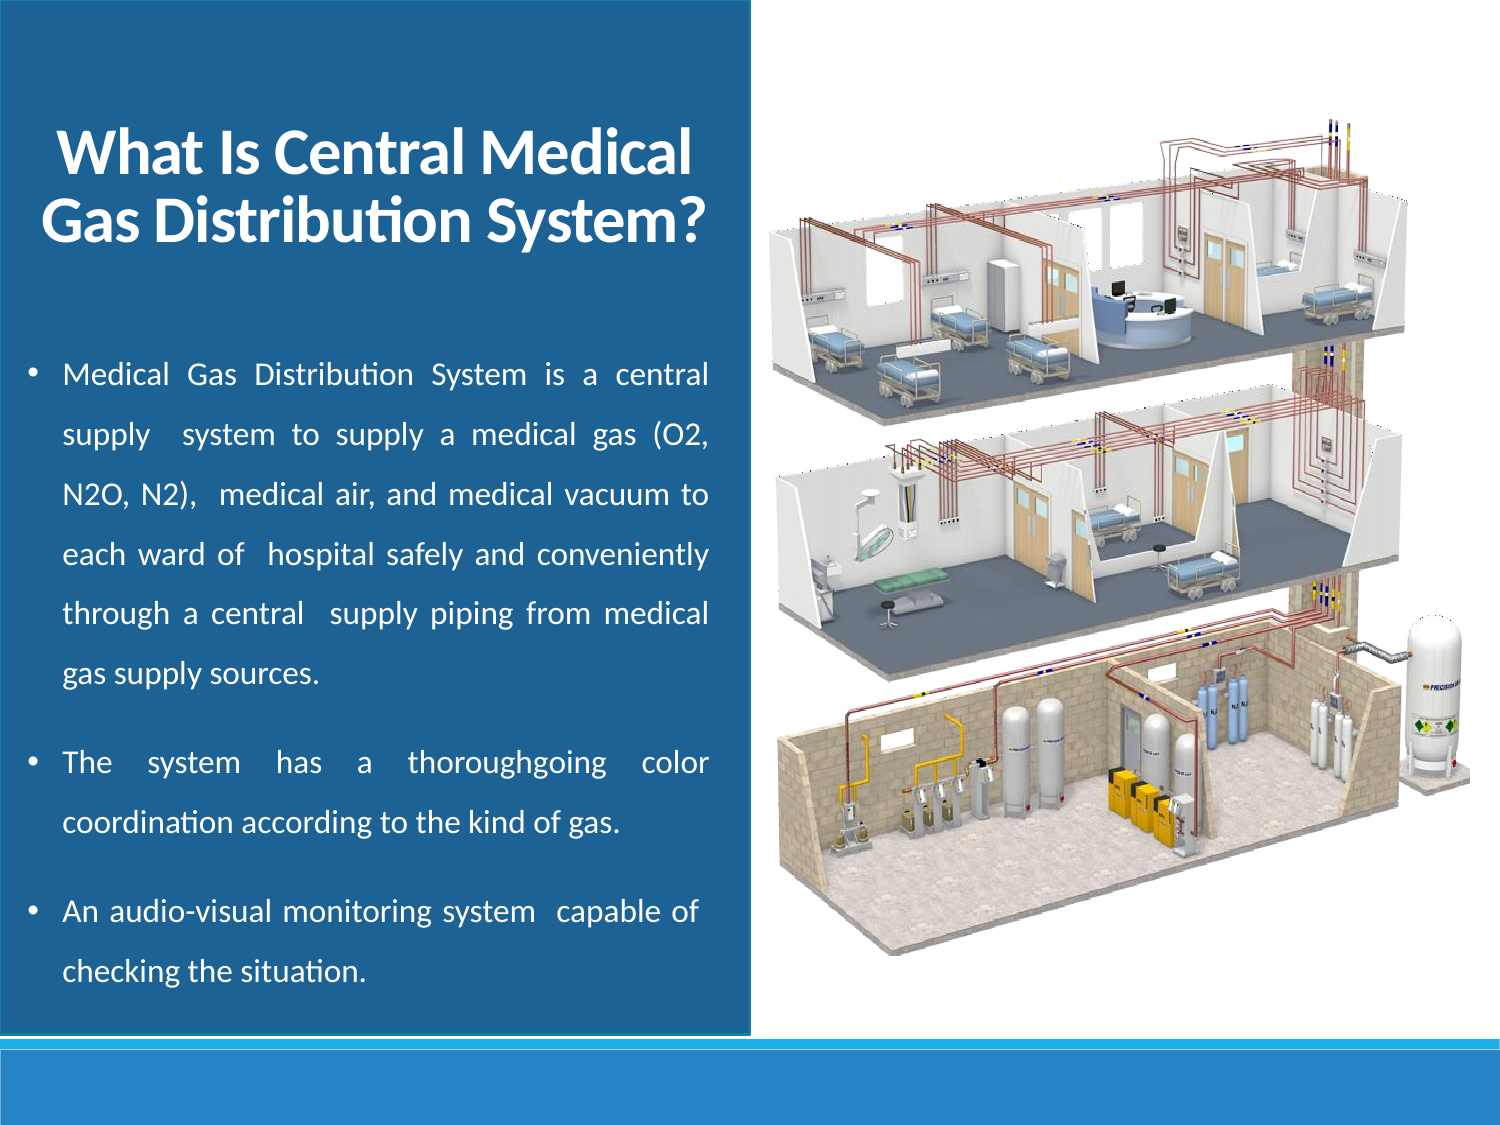

What Is Central Medical Gas Distribution System?
Medical Gas Distribution System is a central supply  system to supply a medical gas (O2, N2O, N2),  medical air, and medical vacuum to each ward of  hospital safely and conveniently through a central  supply piping from medical gas supply sources.
The system has a thoroughgoing color coordination according to the kind of gas.
An audio-visual monitoring system  capable of  checking the situation.